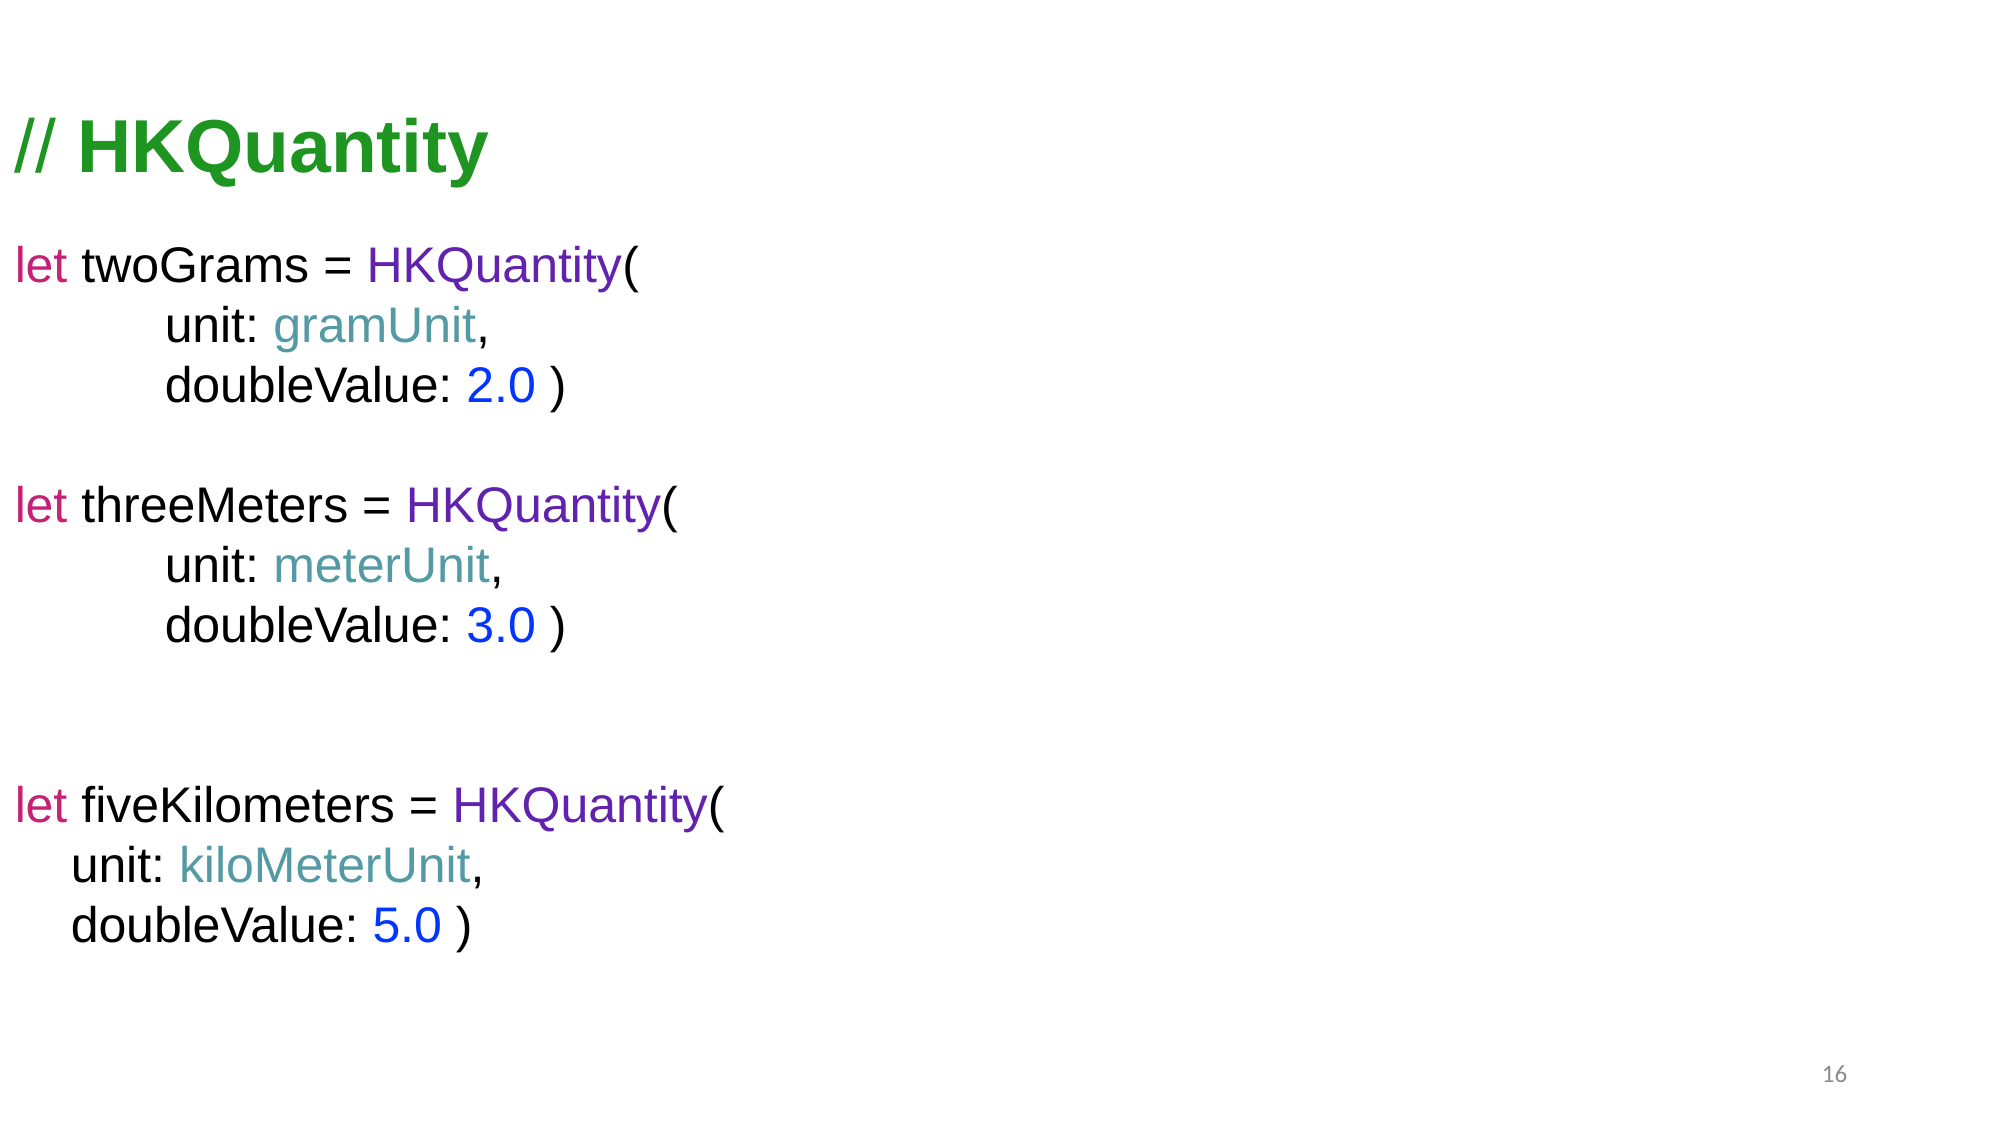

// HKQuantity

let twoGrams = HKQuantity(
    	unit: gramUnit,
	doubleValue: 2.0 )
let threeMeters = HKQuantity(
	unit: meterUnit,
	doubleValue: 3.0 )

let fiveKilometers = HKQuantity(
    unit: kiloMeterUnit,
    doubleValue: 5.0 )

16